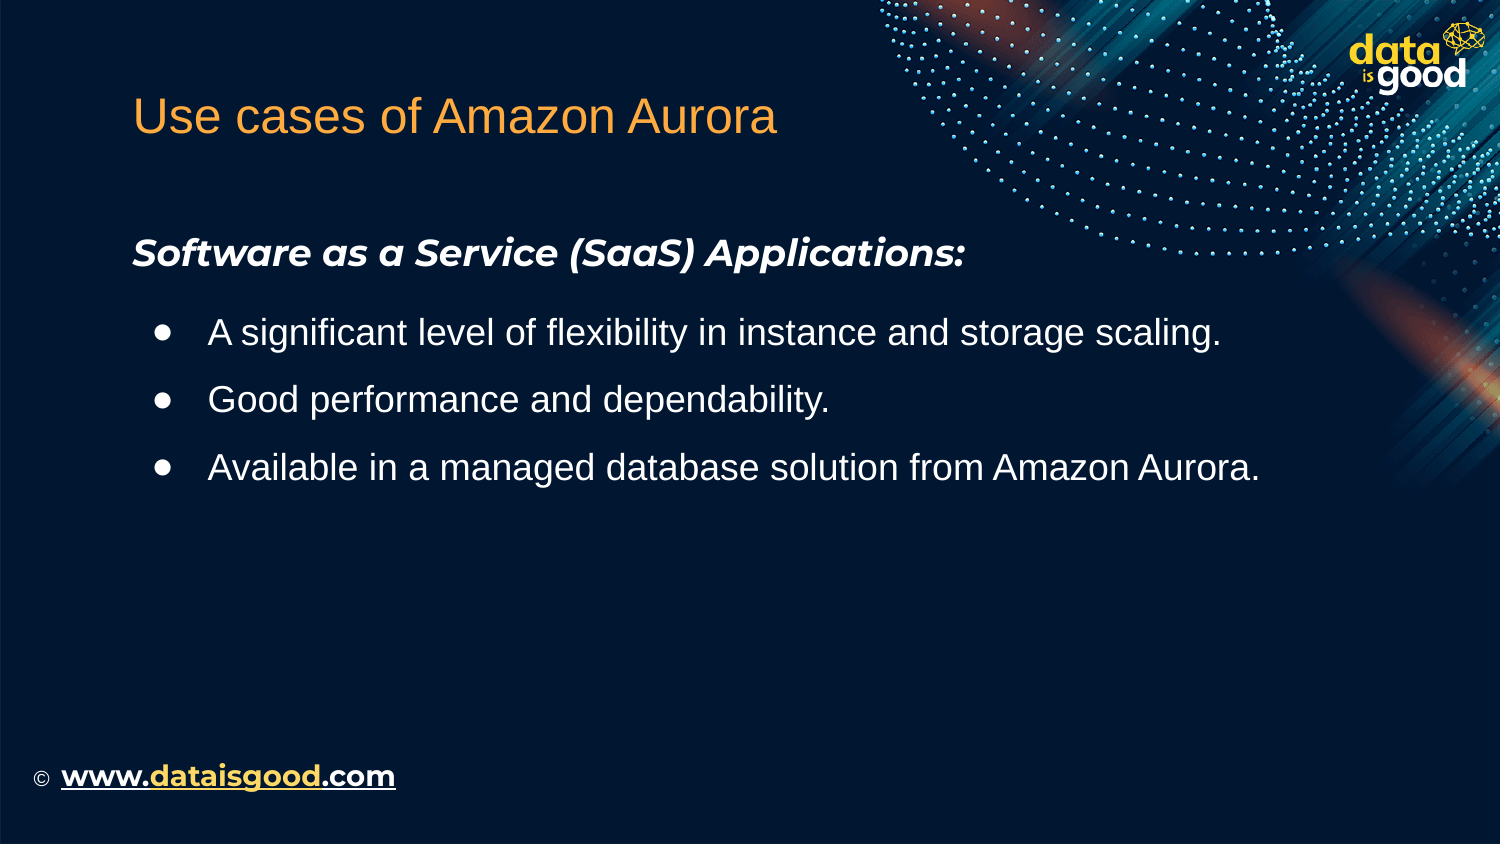

# Use cases of Amazon Aurora

Software as a Service (SaaS) Applications:
A significant level of flexibility in instance and storage scaling.
Good performance and dependability.
Available in a managed database solution from Amazon Aurora.